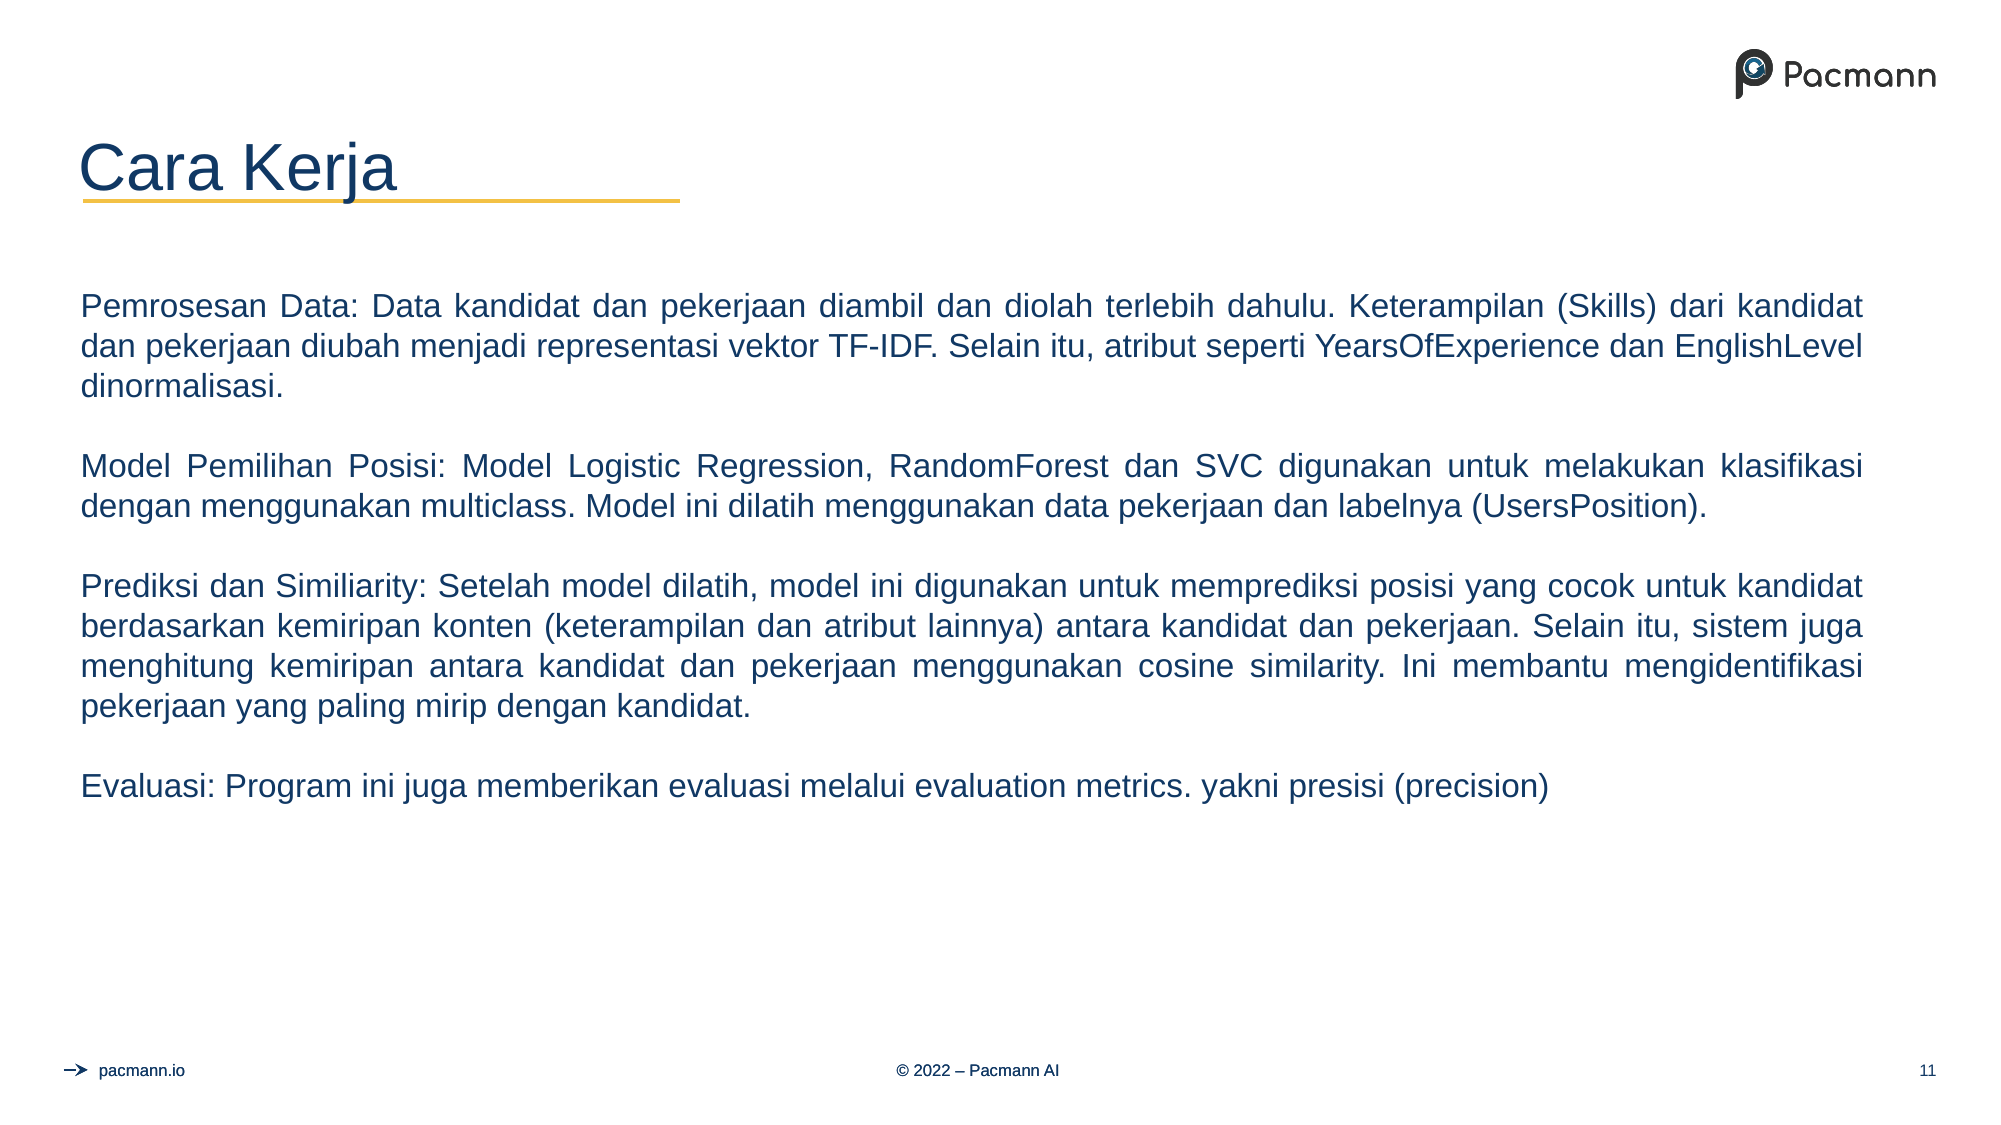

# Cara Kerja
Pemrosesan Data: Data kandidat dan pekerjaan diambil dan diolah terlebih dahulu. Keterampilan (Skills) dari kandidat dan pekerjaan diubah menjadi representasi vektor TF-IDF. Selain itu, atribut seperti YearsOfExperience dan EnglishLevel dinormalisasi.

Model Pemilihan Posisi: Model Logistic Regression, RandomForest dan SVC digunakan untuk melakukan klasifikasi dengan menggunakan multiclass. Model ini dilatih menggunakan data pekerjaan dan labelnya (UsersPosition).

Prediksi dan Similiarity: Setelah model dilatih, model ini digunakan untuk memprediksi posisi yang cocok untuk kandidat berdasarkan kemiripan konten (keterampilan dan atribut lainnya) antara kandidat dan pekerjaan. Selain itu, sistem juga menghitung kemiripan antara kandidat dan pekerjaan menggunakan cosine similarity. Ini membantu mengidentifikasi pekerjaan yang paling mirip dengan kandidat.

Evaluasi: Program ini juga memberikan evaluasi melalui evaluation metrics. yakni presisi (precision)